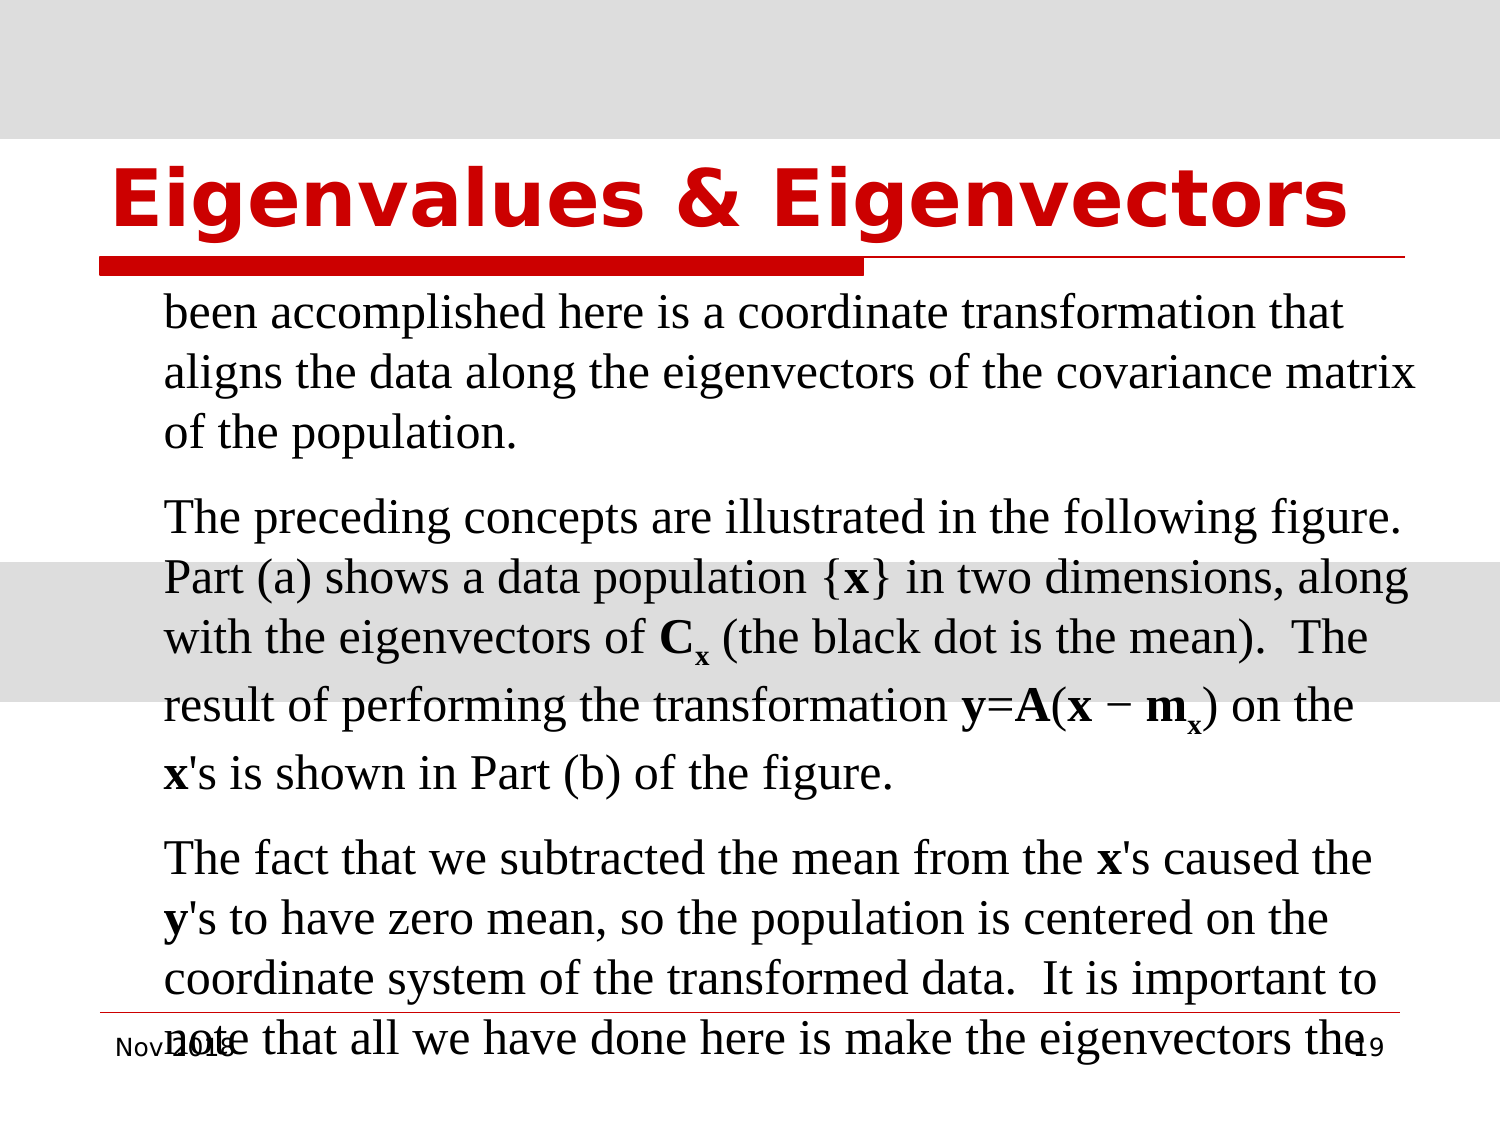

# Eigenvalues & Eigenvectors
been accomplished here is a coordinate transformation that aligns the data along the eigenvectors of the covariance matrix of the population.
The preceding concepts are illustrated in the following figure.  Part (a) shows a data population {x} in two dimensions, along with the eigenvectors of Cx (the black dot is the mean).  The result of performing the transformation y=A(x − mx) on the x's is shown in Part (b) of the figure.
The fact that we subtracted the mean from the x's caused the y's to have zero mean, so the population is centered on the coordinate system of the transformed data.  It is important to note that all we have done here is make the eigenvectors the
Nov 2018
19